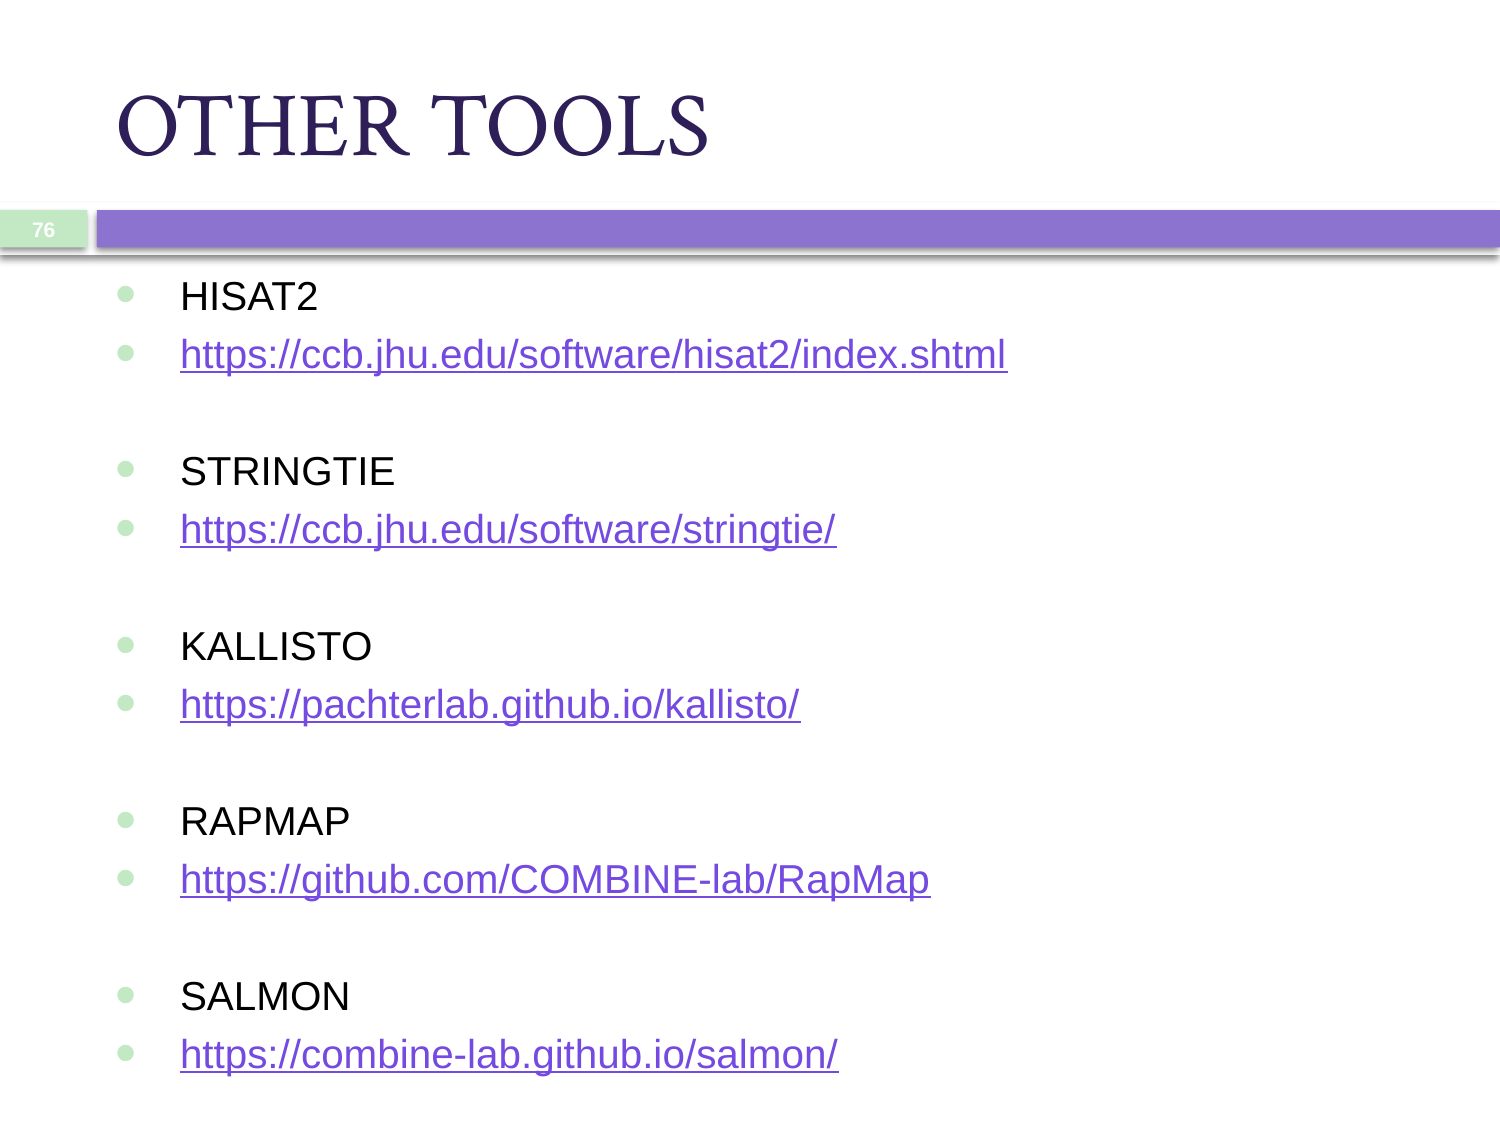

# OTHER TOOLS
76
HISAT2
https://ccb.jhu.edu/software/hisat2/index.shtml

STRINGTIE
https://ccb.jhu.edu/software/stringtie/

KALLISTO
https://pachterlab.github.io/kallisto/

RAPMAP
https://github.com/COMBINE-lab/RapMap

SALMON
https://combine-lab.github.io/salmon/